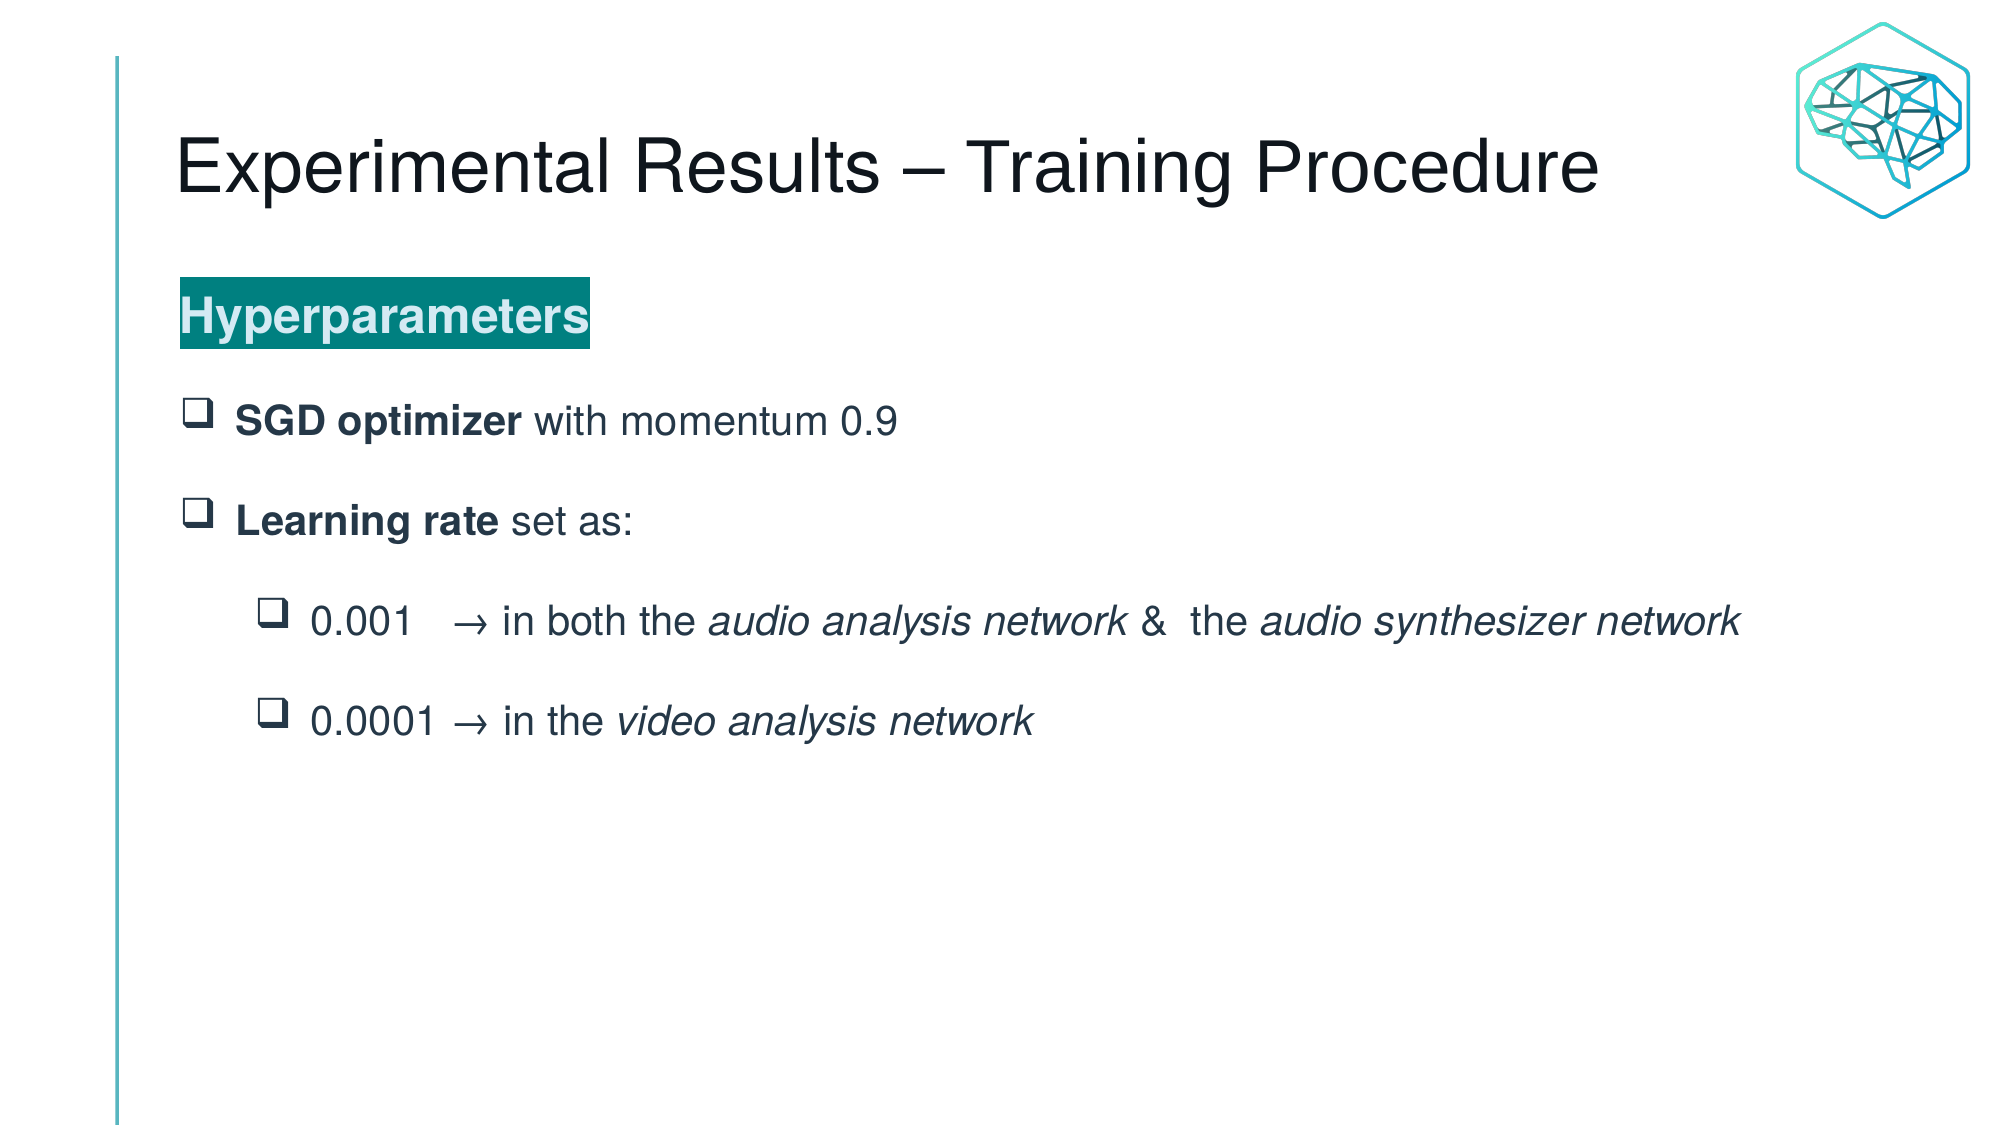

# Experimental Results – Training Procedure
Hyperparameters

SGD optimizer with momentum 0.9

Learning rate set as:

0.001   → in both the audio analysis network &  the audio synthesizer network

0.0001 → in the video analysis network